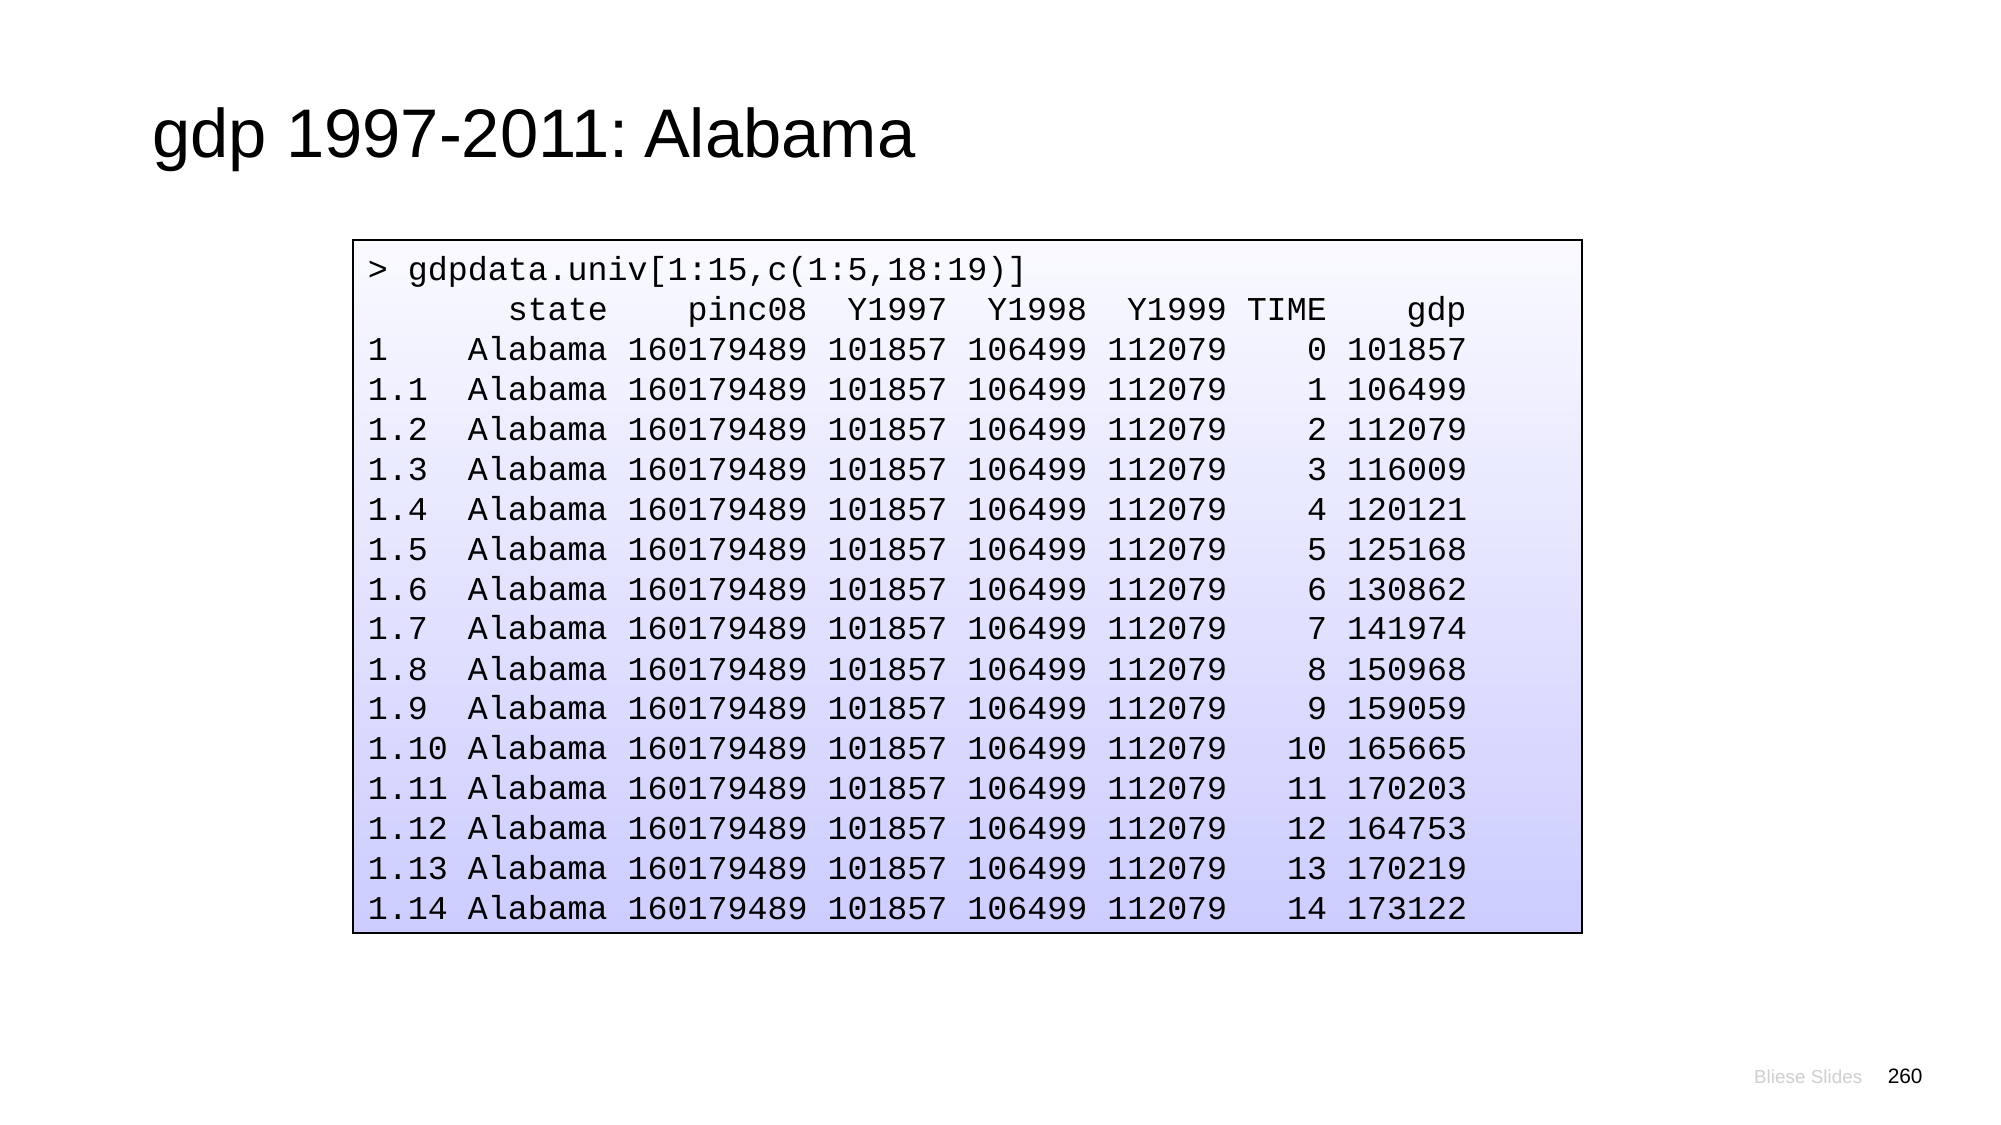

# gdp 1997-2011: Alabama
> gdpdata.univ[1:15,c(1:5,18:19)]
       state    pinc08  Y1997  Y1998  Y1999 TIME    gdp
1    Alabama 160179489 101857 106499 112079    0 101857
1.1  Alabama 160179489 101857 106499 112079    1 106499
1.2  Alabama 160179489 101857 106499 112079    2 112079
1.3  Alabama 160179489 101857 106499 112079    3 116009
1.4  Alabama 160179489 101857 106499 112079    4 120121
1.5  Alabama 160179489 101857 106499 112079    5 125168
1.6  Alabama 160179489 101857 106499 112079    6 130862
1.7  Alabama 160179489 101857 106499 112079    7 141974
1.8  Alabama 160179489 101857 106499 112079    8 150968
1.9  Alabama 160179489 101857 106499 112079    9 159059
1.10 Alabama 160179489 101857 106499 112079   10 165665
1.11 Alabama 160179489 101857 106499 112079   11 170203
1.12 Alabama 160179489 101857 106499 112079   12 164753
1.13 Alabama 160179489 101857 106499 112079   13 170219
1.14 Alabama 160179489 101857 106499 112079   14 173122
Bliese Slides
260